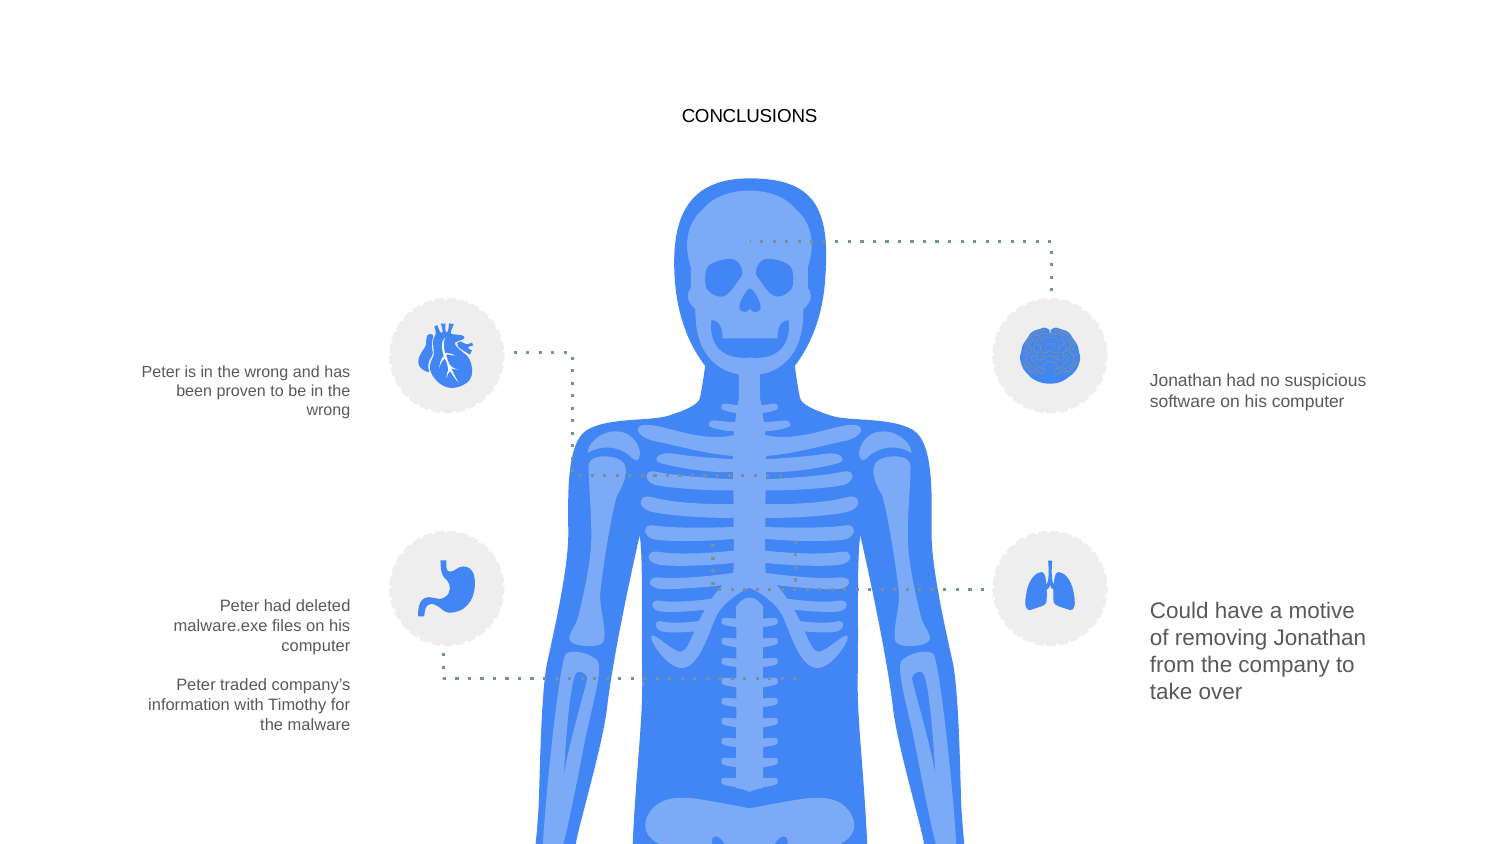

# CONCLUSIONS

MERCURY
NEPTUNE

Peter is in the wrong and has been proven to be in the wrong
Jonathan had no suspicious software on his computer

VENUS
SATURN

Could have a motive of removing Jonathan from the company to take over
Peter had deleted malware.exe files on his computer

Peter traded company’s information with Timothy for the malware